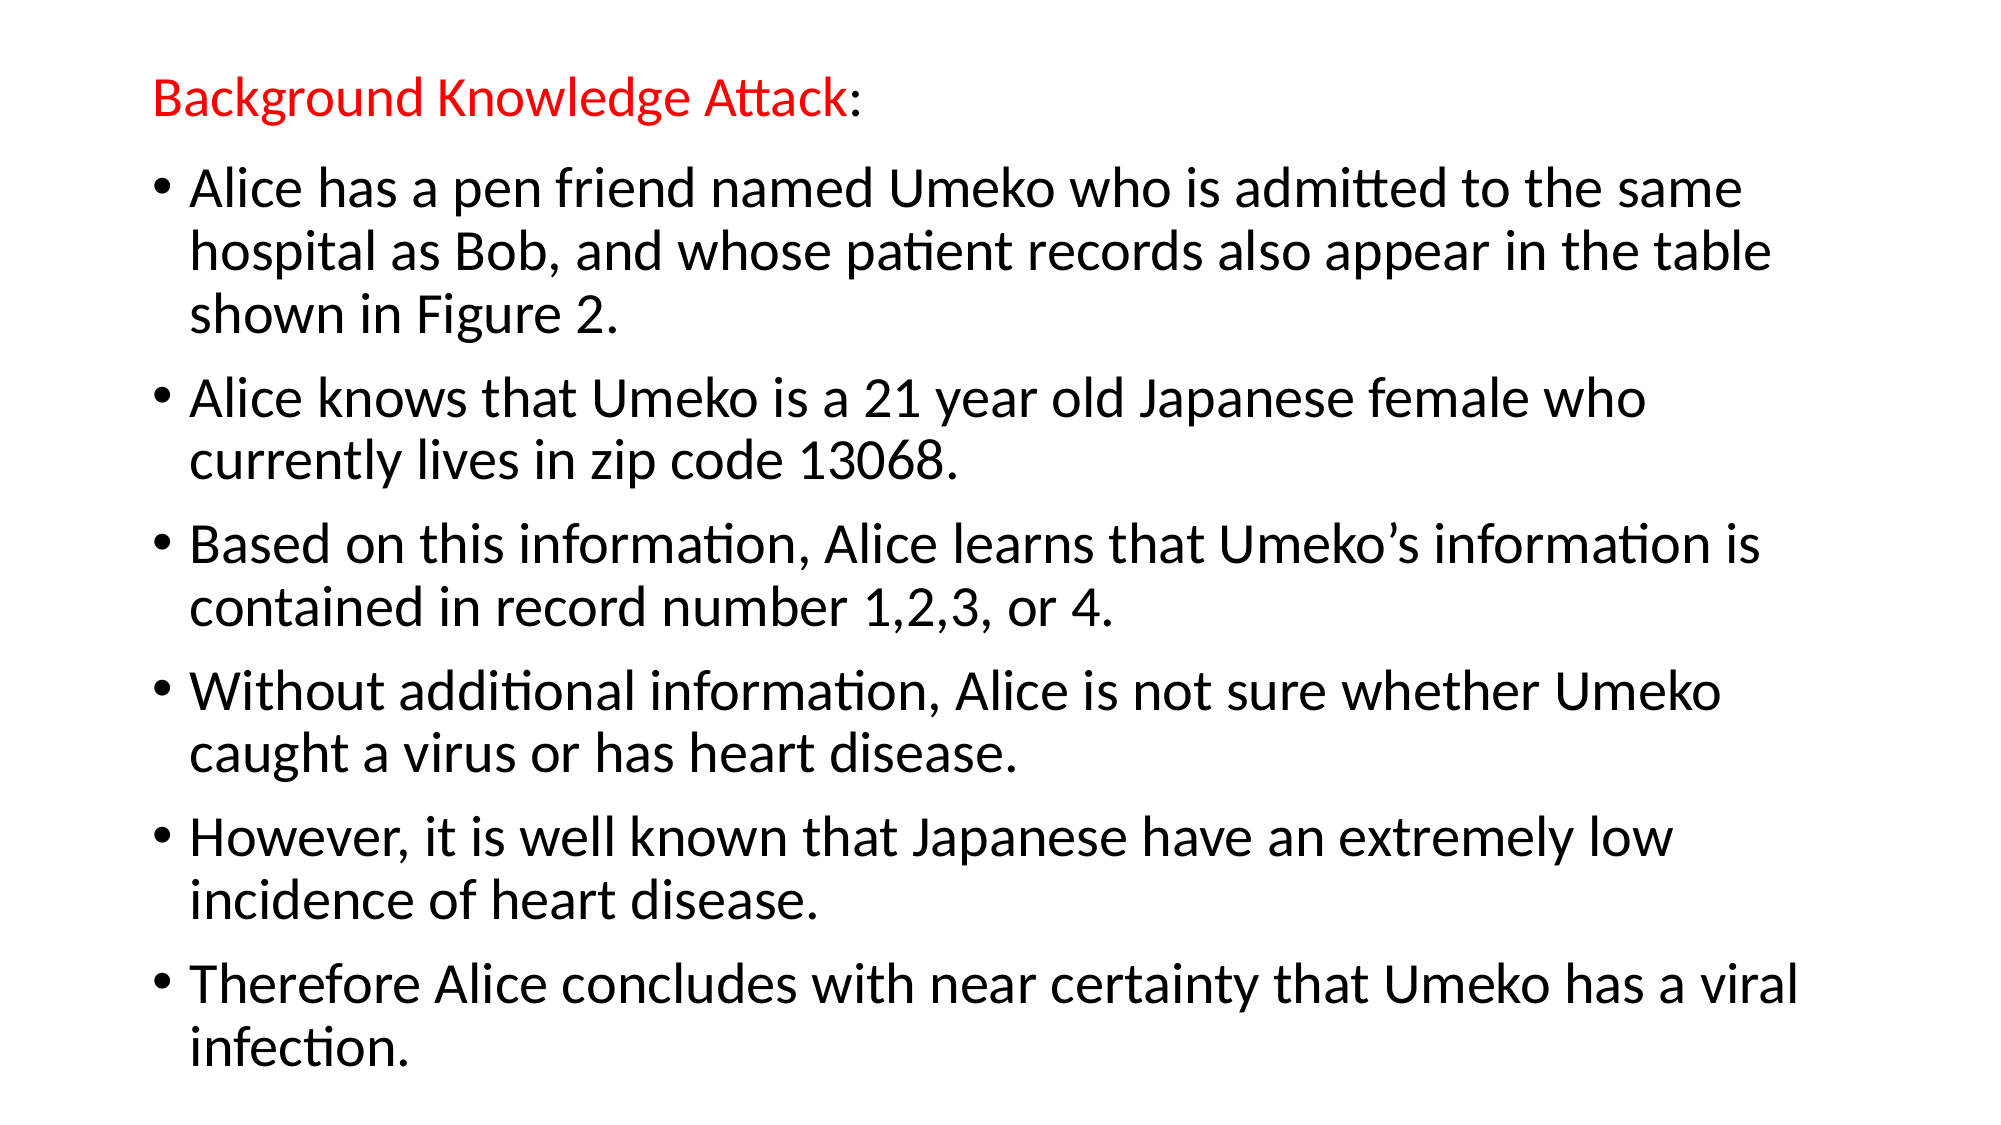

# Background Knowledge Attack:
Alice has a pen friend named Umeko who is admitted to the same hospital as Bob, and whose patient records also appear in the table shown in Figure 2.
Alice knows that Umeko is a 21 year old Japanese female who currently lives in zip code 13068.
Based on this information, Alice learns that Umeko’s information is contained in record number 1,2,3, or 4.
Without additional information, Alice is not sure whether Umeko caught a virus or has heart disease.
However, it is well known that Japanese have an extremely low incidence of heart disease.
Therefore Alice concludes with near certainty that Umeko has a viral infection.